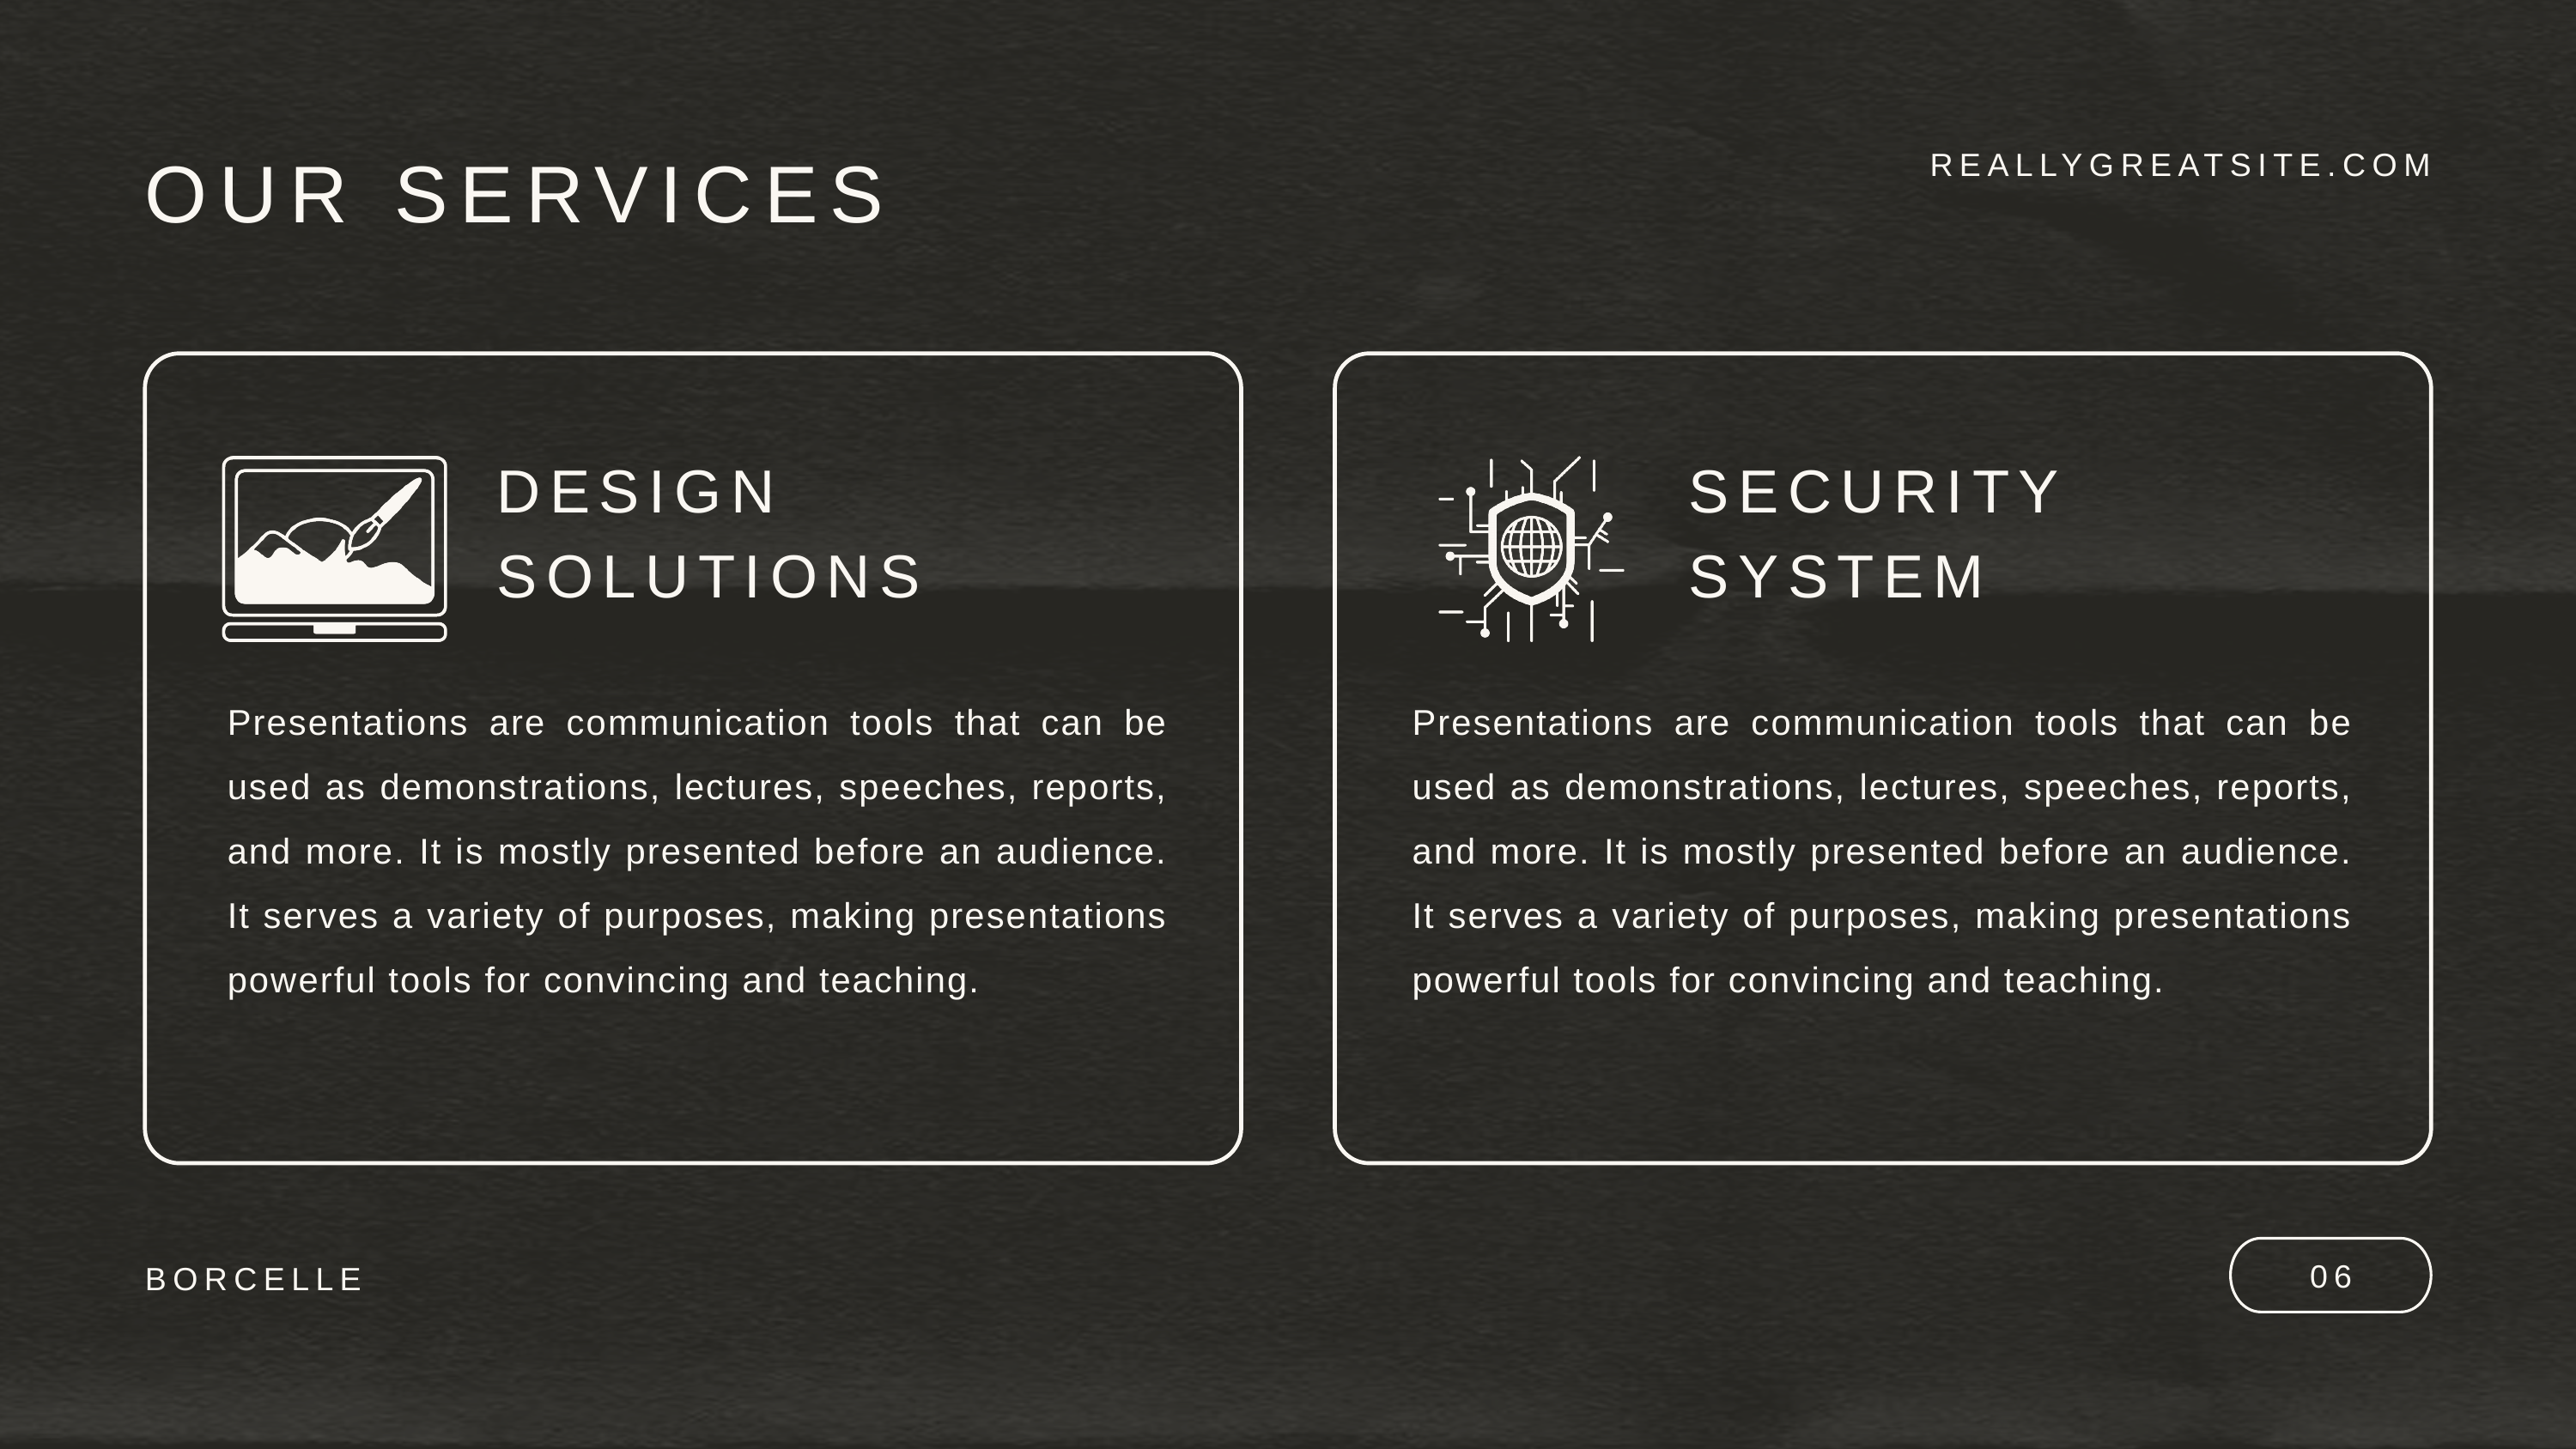

OUR SERVICES
REALLYGREATSITE.COM

DESIGN SOLUTIONS
SECURITY SYSTEM

Presentations are communication tools that can be used as demonstrations, lectures, speeches, reports, and more. It is mostly presented before an audience. It serves a variety of purposes, making presentations powerful tools for convincing and teaching.
Presentations are communication tools that can be used as demonstrations, lectures, speeches, reports, and more. It is mostly presented before an audience. It serves a variety of purposes, making presentations powerful tools for convincing and teaching.

06
BORCELLE